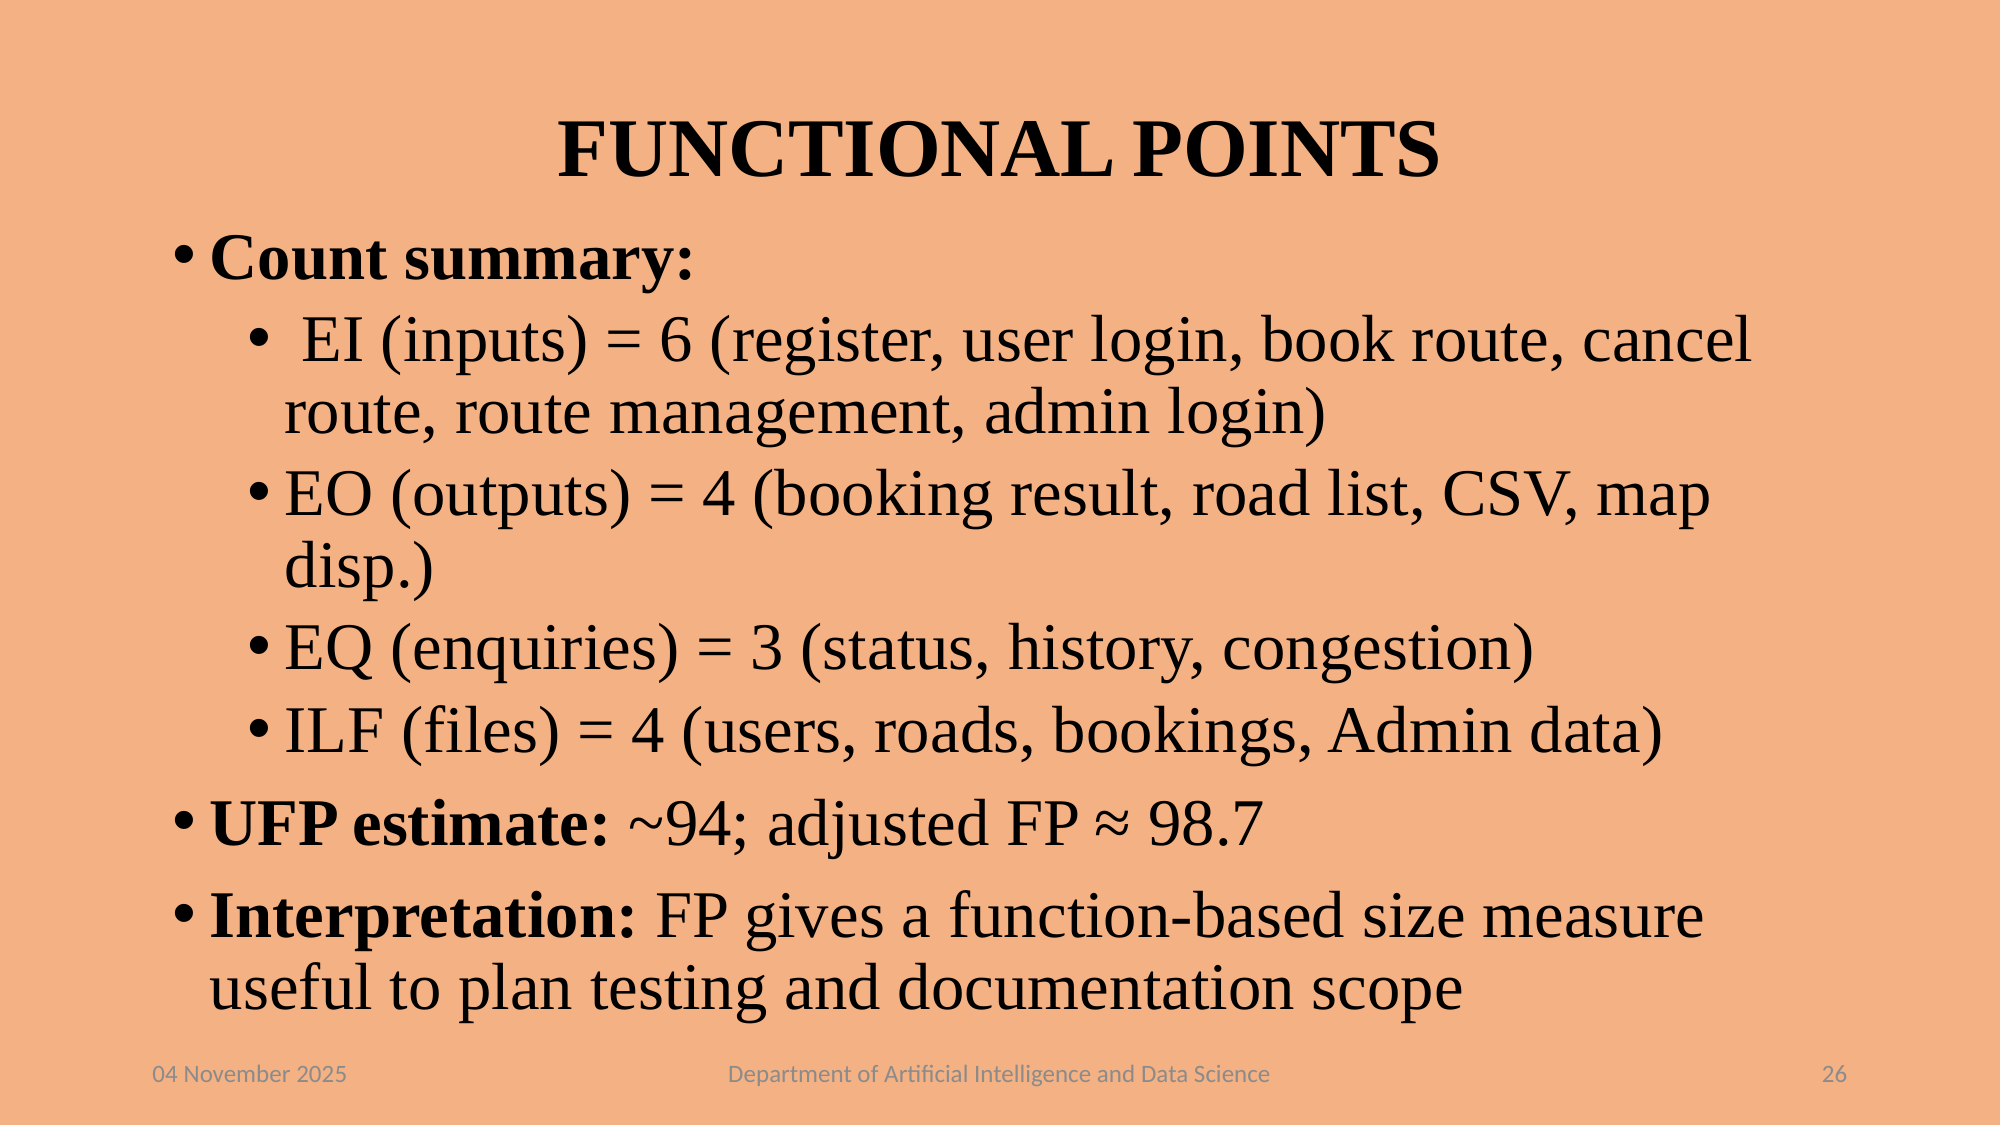

FUNCTIONAL POINTS
Count summary:
 EI (inputs) = 6 (register, user login, book route, cancel route, route management, admin login)
EO (outputs) = 4 (booking result, road list, CSV, map disp.)
EQ (enquiries) = 3 (status, history, congestion)
ILF (files) = 4 (users, roads, bookings, Admin data)
UFP estimate: ~94; adjusted FP ≈ 98.7
Interpretation: FP gives a function-based size measure useful to plan testing and documentation scope
04 November 2025
Department of Artificial Intelligence and Data Science
26